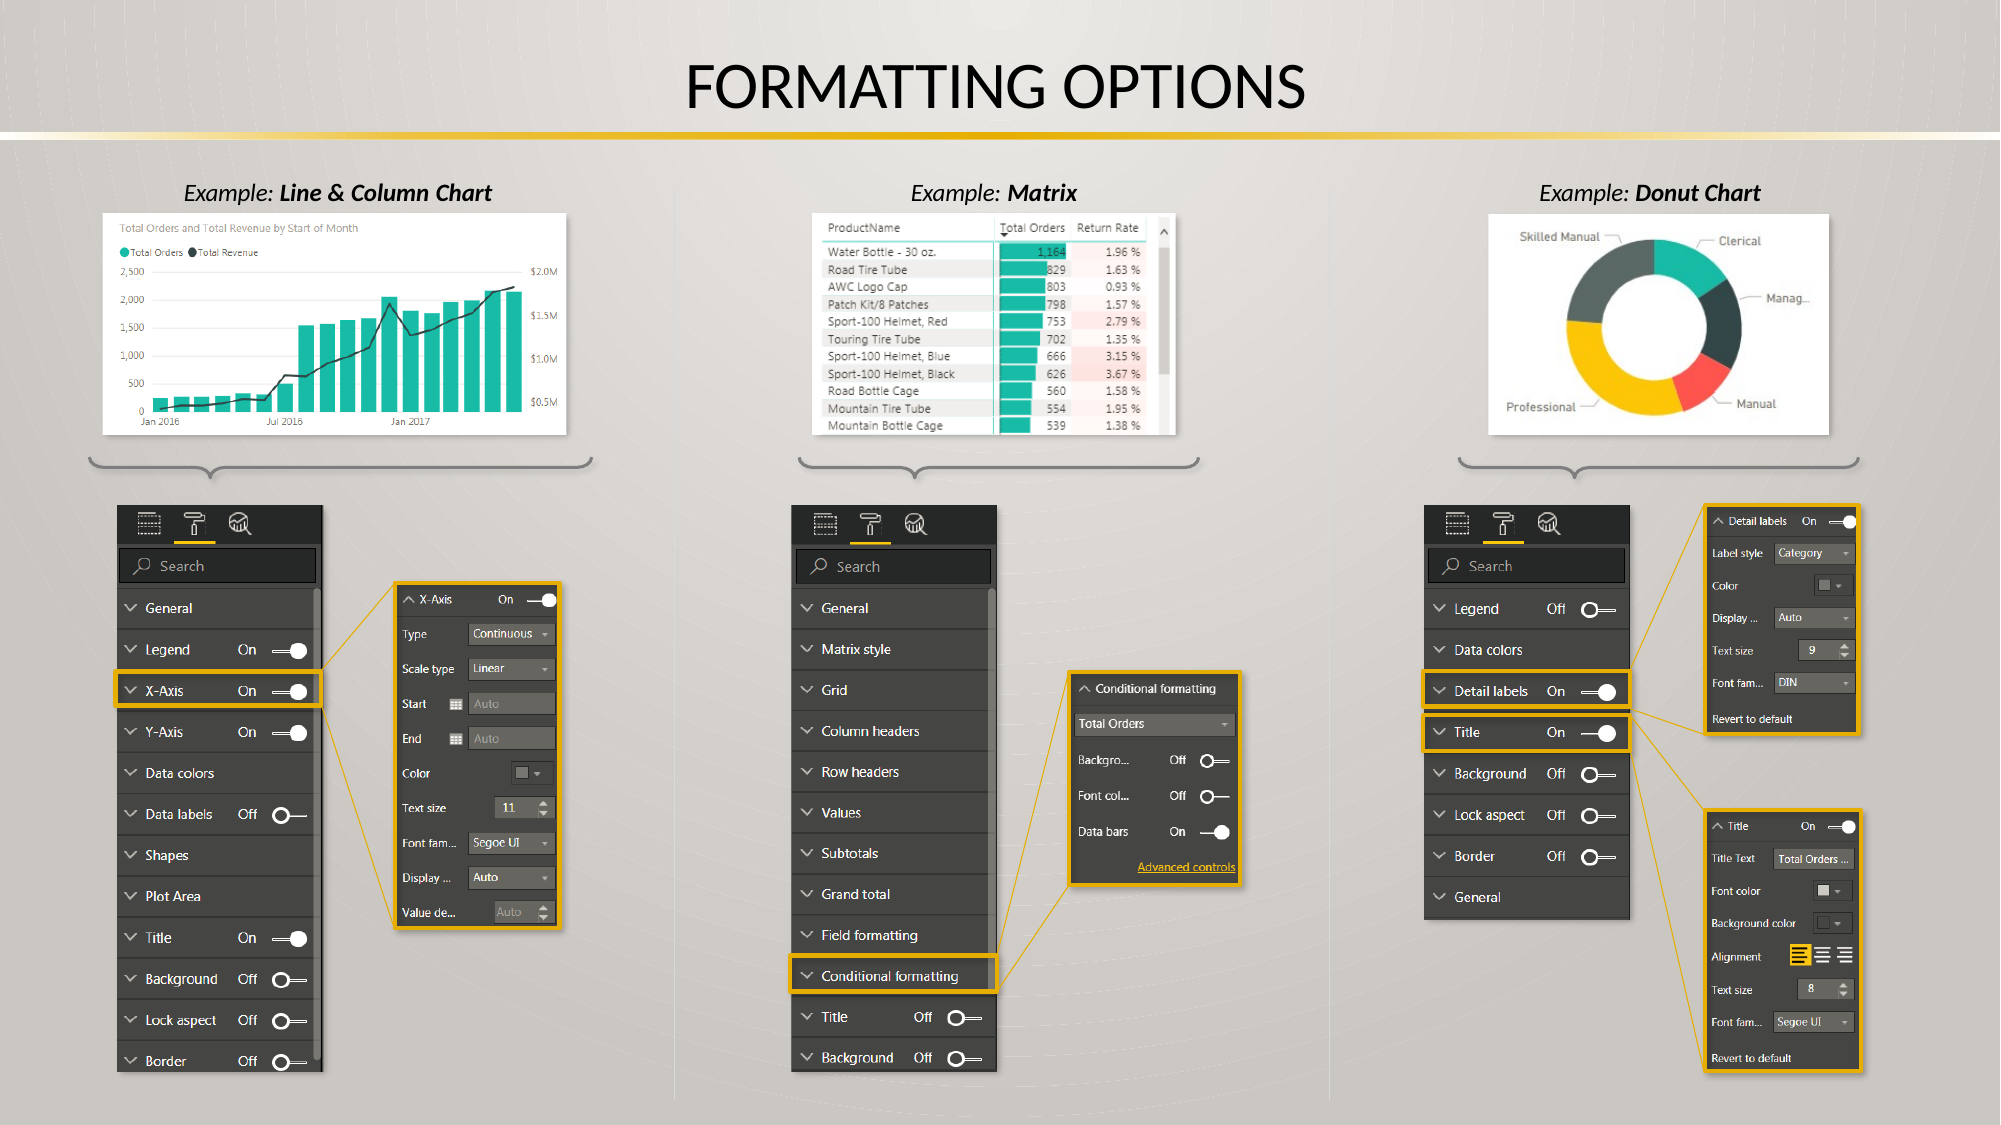

# FORMATTING OPTIONS

Example: Line & Column Chart
Example: Matrix
Example: Donut Chart